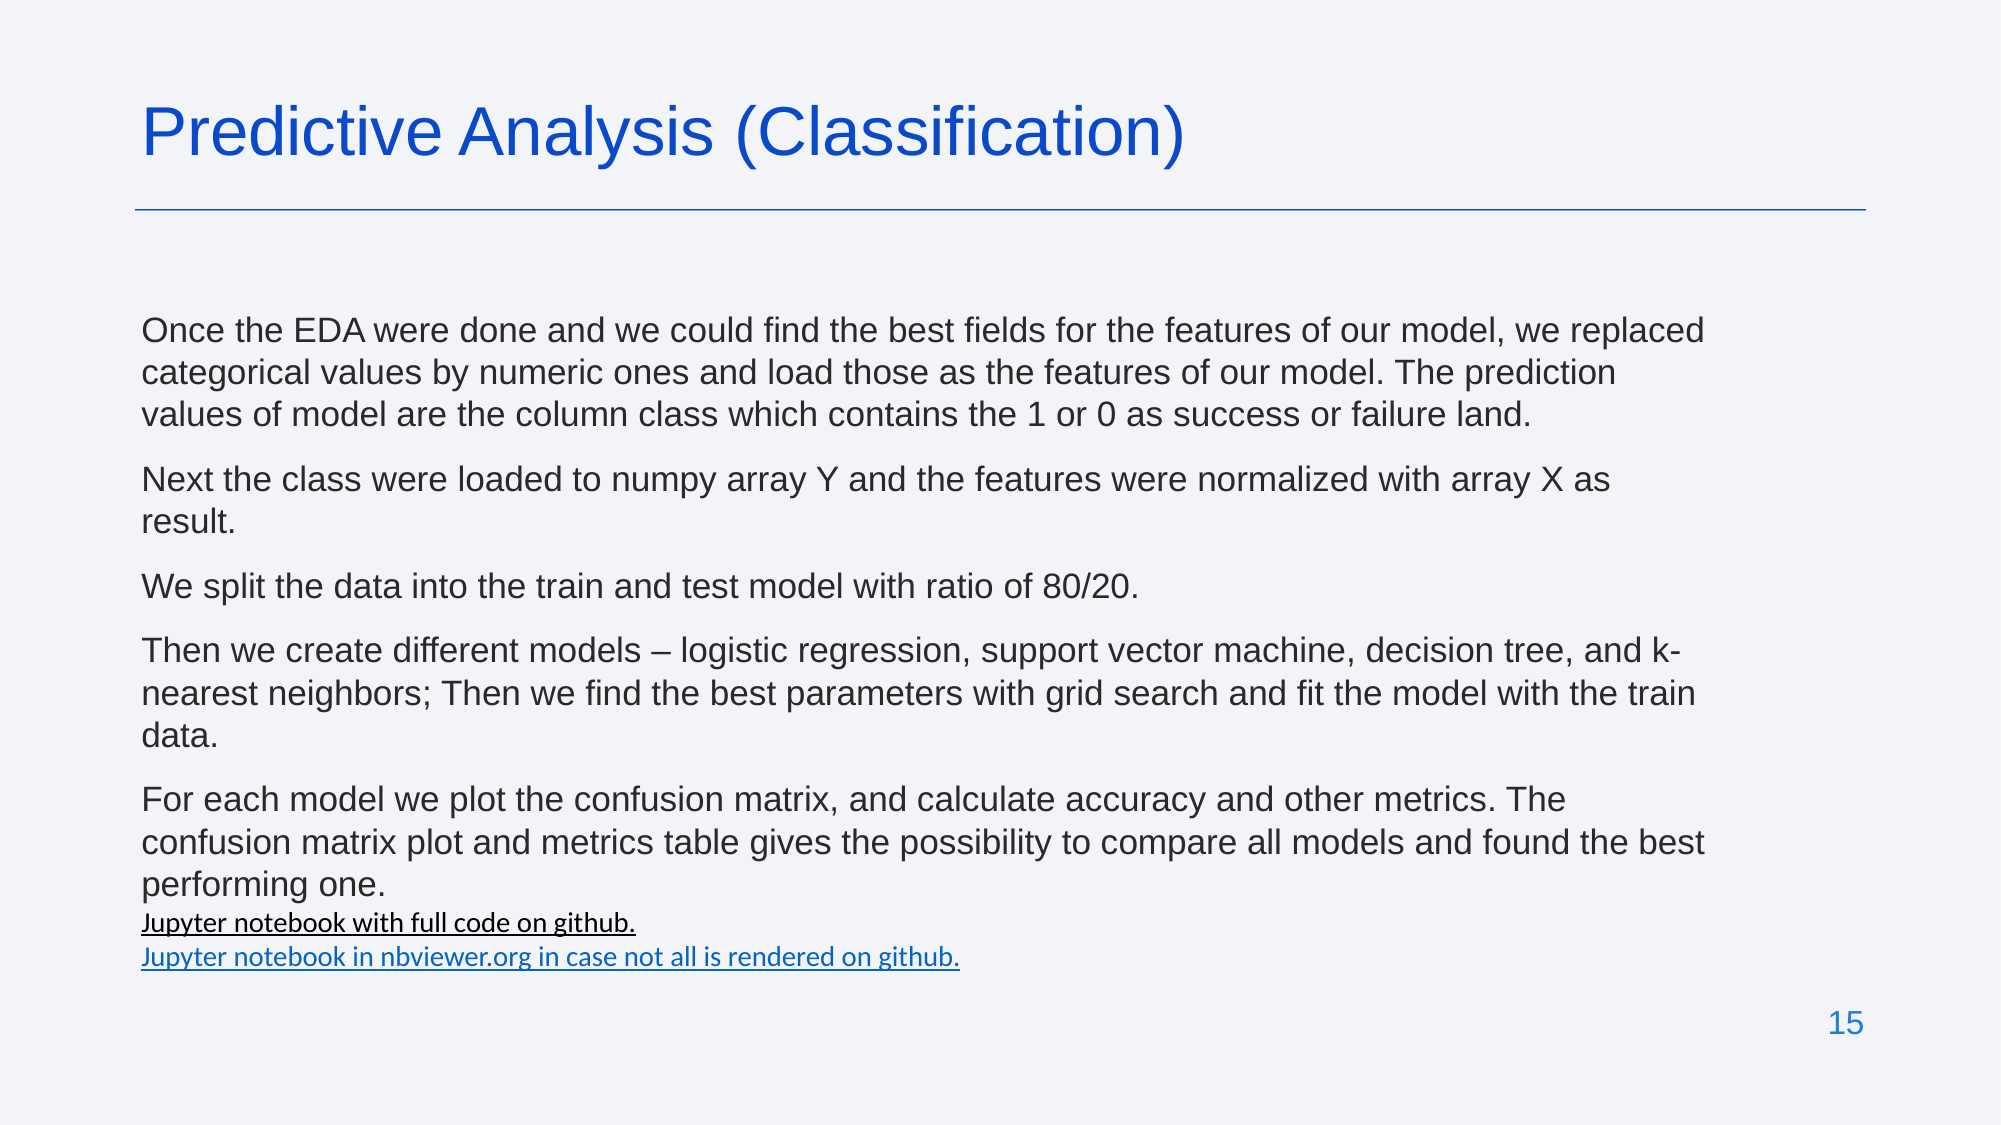

Predictive Analysis (Classification)
Once the EDA were done and we could find the best fields for the features of our model, we replaced categorical values by numeric ones and load those as the features of our model. The prediction values of model are the column class which contains the 1 or 0 as success or failure land.
Next the class were loaded to numpy array Y and the features were normalized with array X as result.
We split the data into the train and test model with ratio of 80/20.
Then we create different models – logistic regression, support vector machine, decision tree, and k-nearest neighbors; Then we find the best parameters with grid search and fit the model with the train data.
For each model we plot the confusion matrix, and calculate accuracy and other metrics. The confusion matrix plot and metrics table gives the possibility to compare all models and found the best performing one.
Jupyter notebook with full code on github.
Jupyter notebook in nbviewer.org in case not all is rendered on github.

15